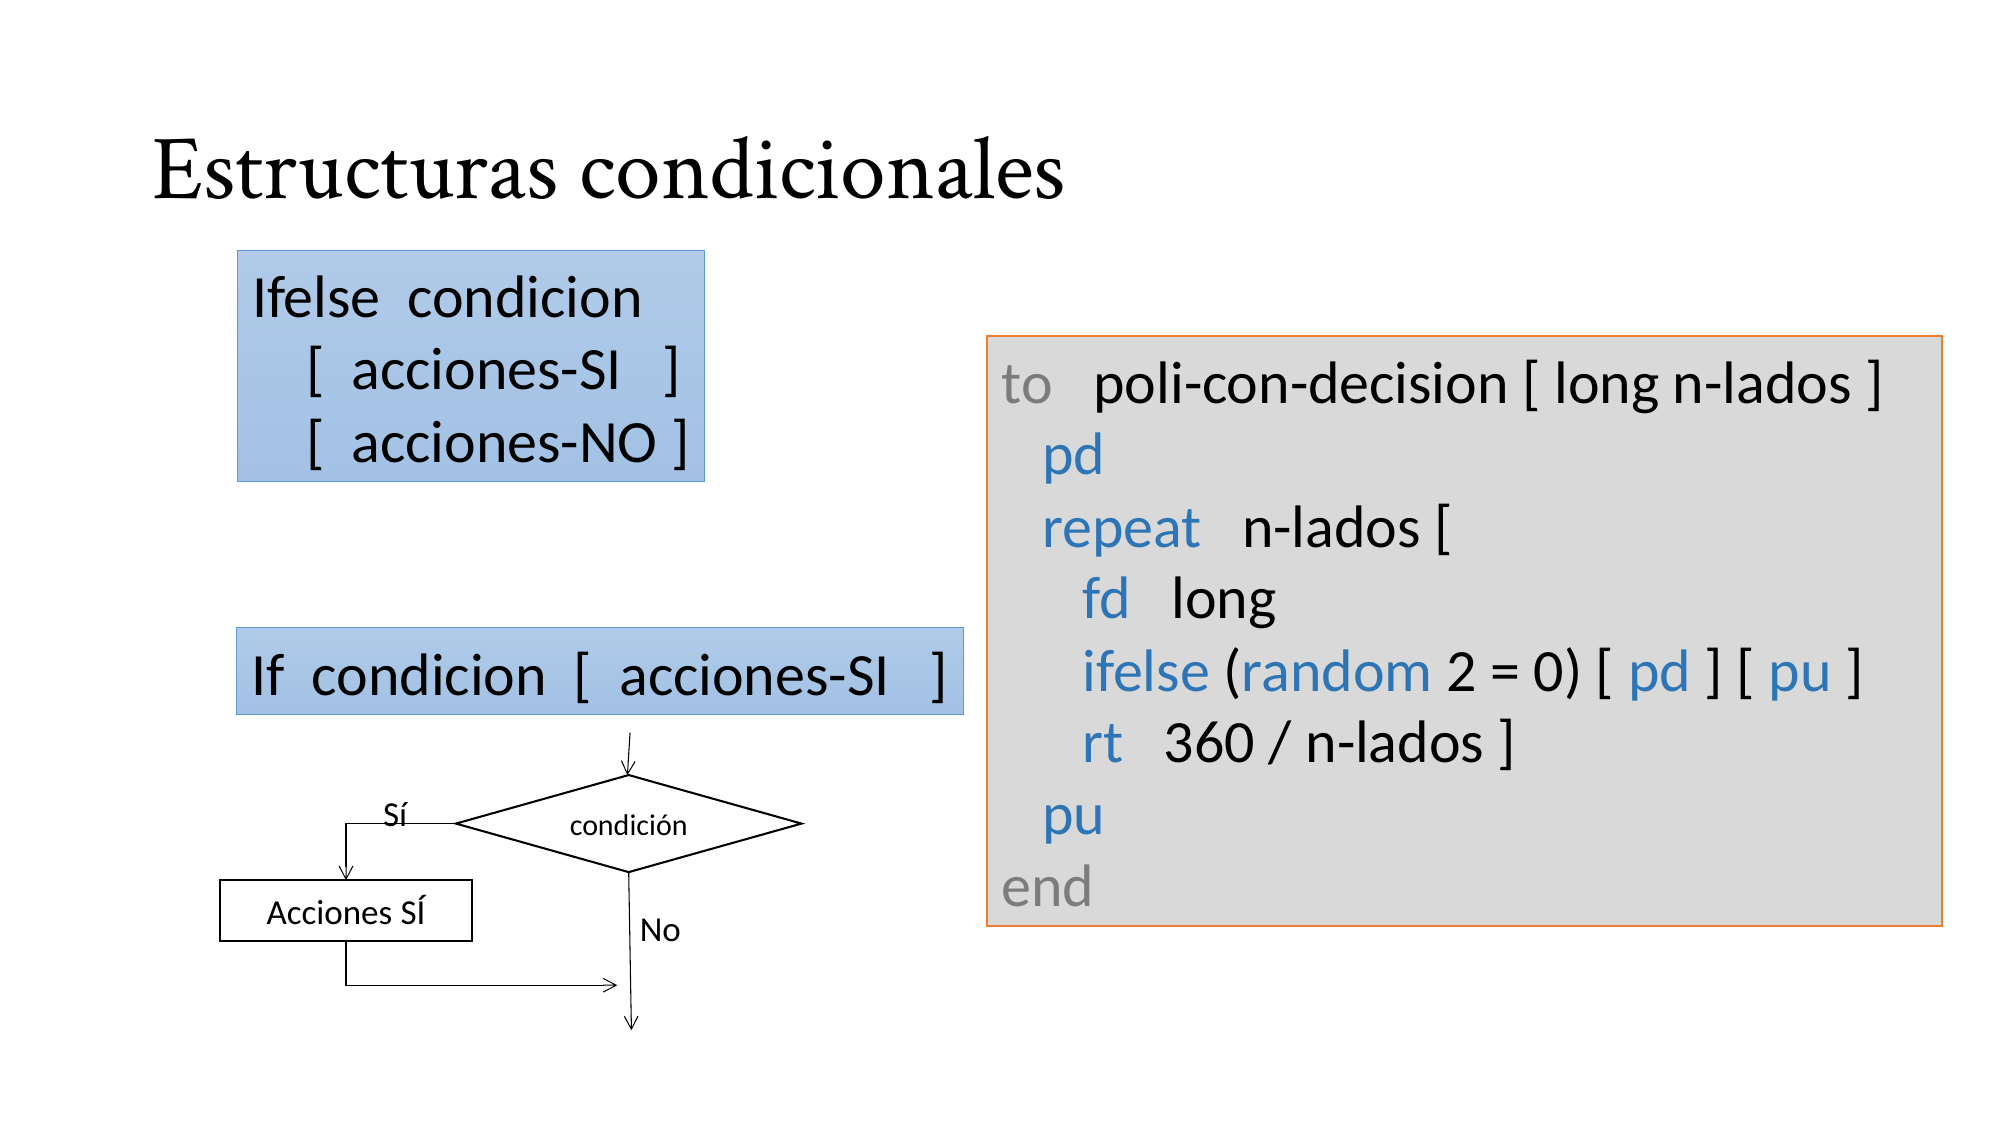

# Estructuras condicionales
Ifelse  condicion
    [  acciones-SI   ]
    [  acciones-NO ]
to   poli-con-decision [ long n-lados ]
   pd
   repeat   n-lados [
      fd   long
      ifelse (random 2 = 0) [ pd ] [ pu ]
      rt   360 / n-lados ]
   pu
end
If  condicion  [  acciones-SI   ]
condición
Sí
Acciones SÍ
No